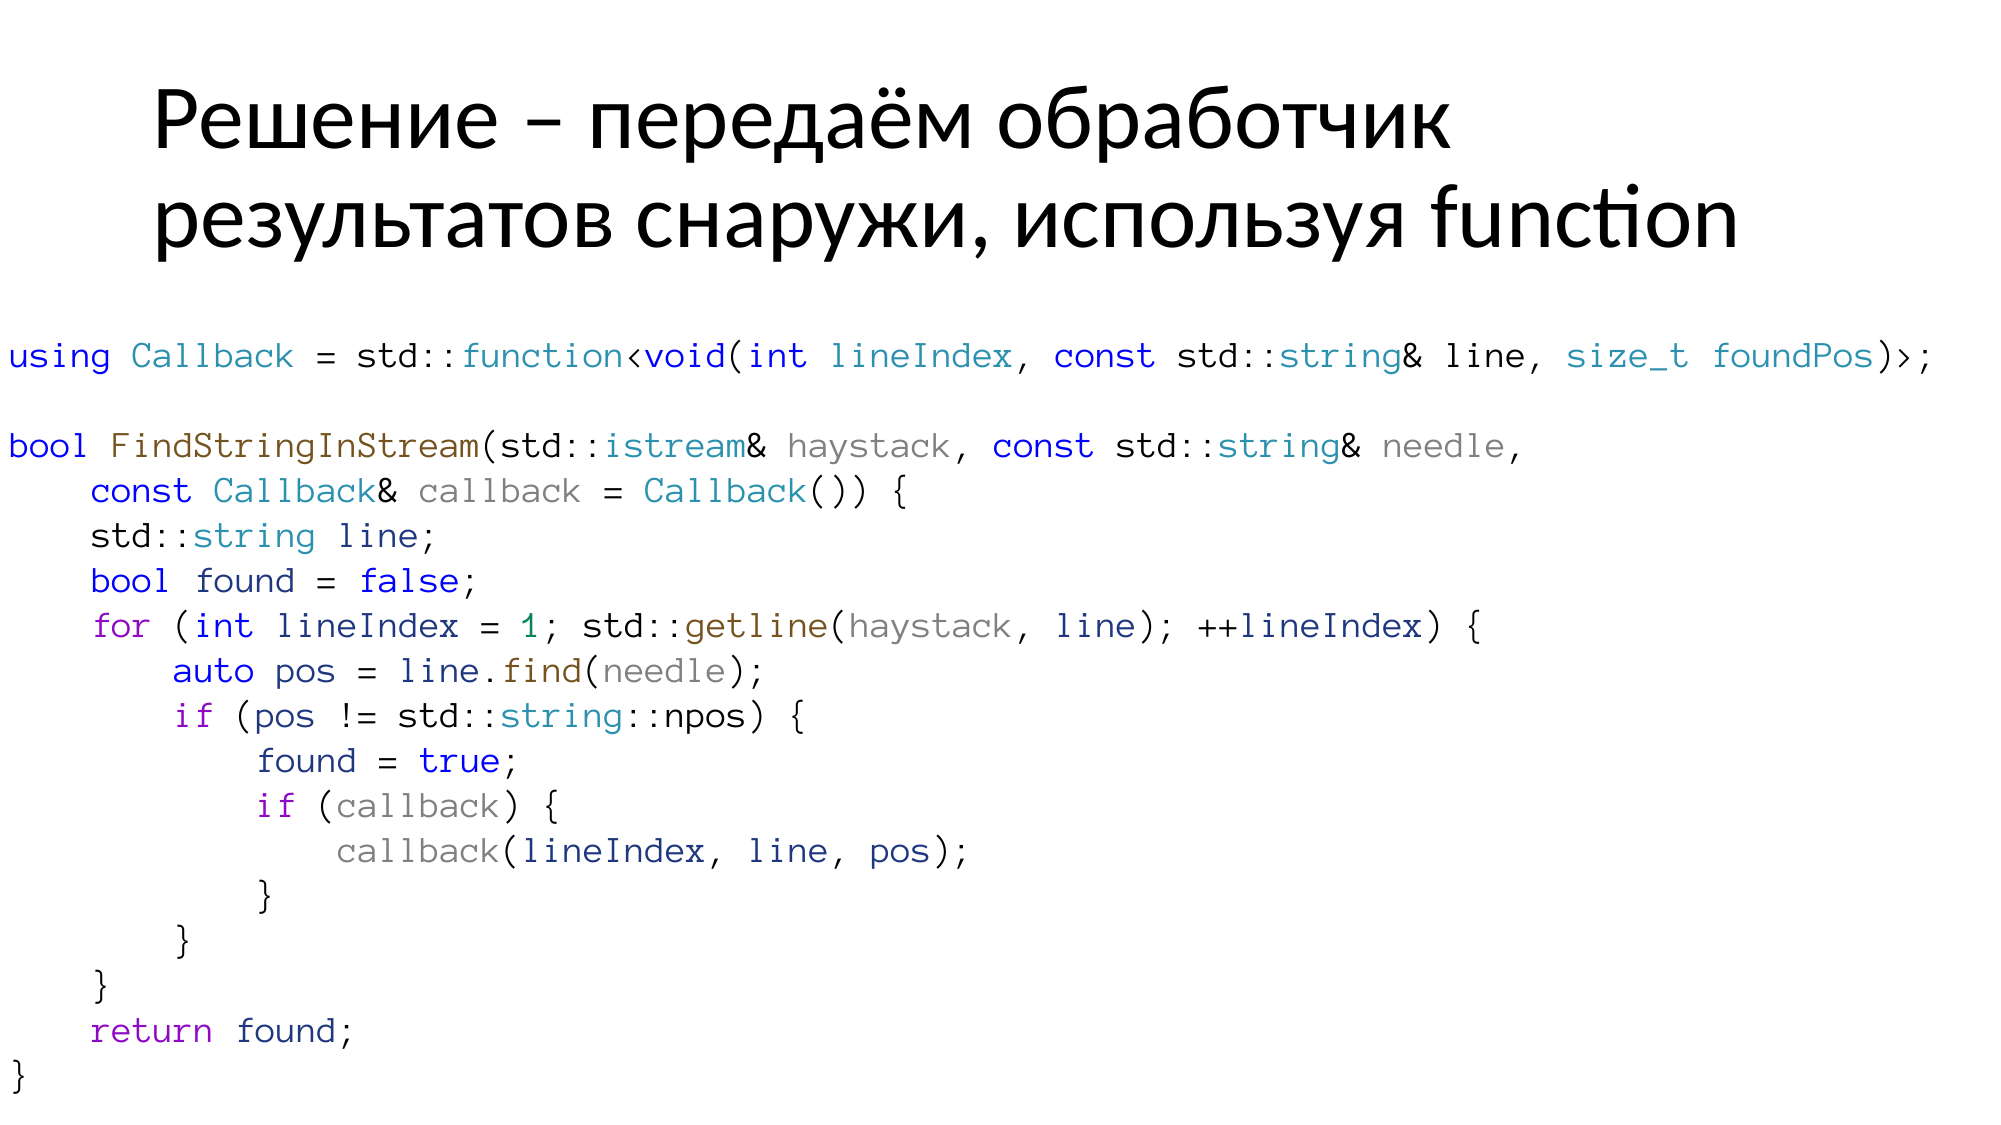

# Решение – передаём обработчик результатов снаружи, используя function
using Callback = std::function<void(int lineIndex, const std::string& line, size_t foundPos)>;

bool FindStringInStream(std::istream& haystack, const std::string& needle,
    const Callback& callback = Callback()) {
    std::string line;
    bool found = false;
    for (int lineIndex = 1; std::getline(haystack, line); ++lineIndex) {
        auto pos = line.find(needle);
        if (pos != std::string::npos) {
            found = true;
            if (callback) {
                callback(lineIndex, line, pos);
            }
        }
    }
    return found;
}